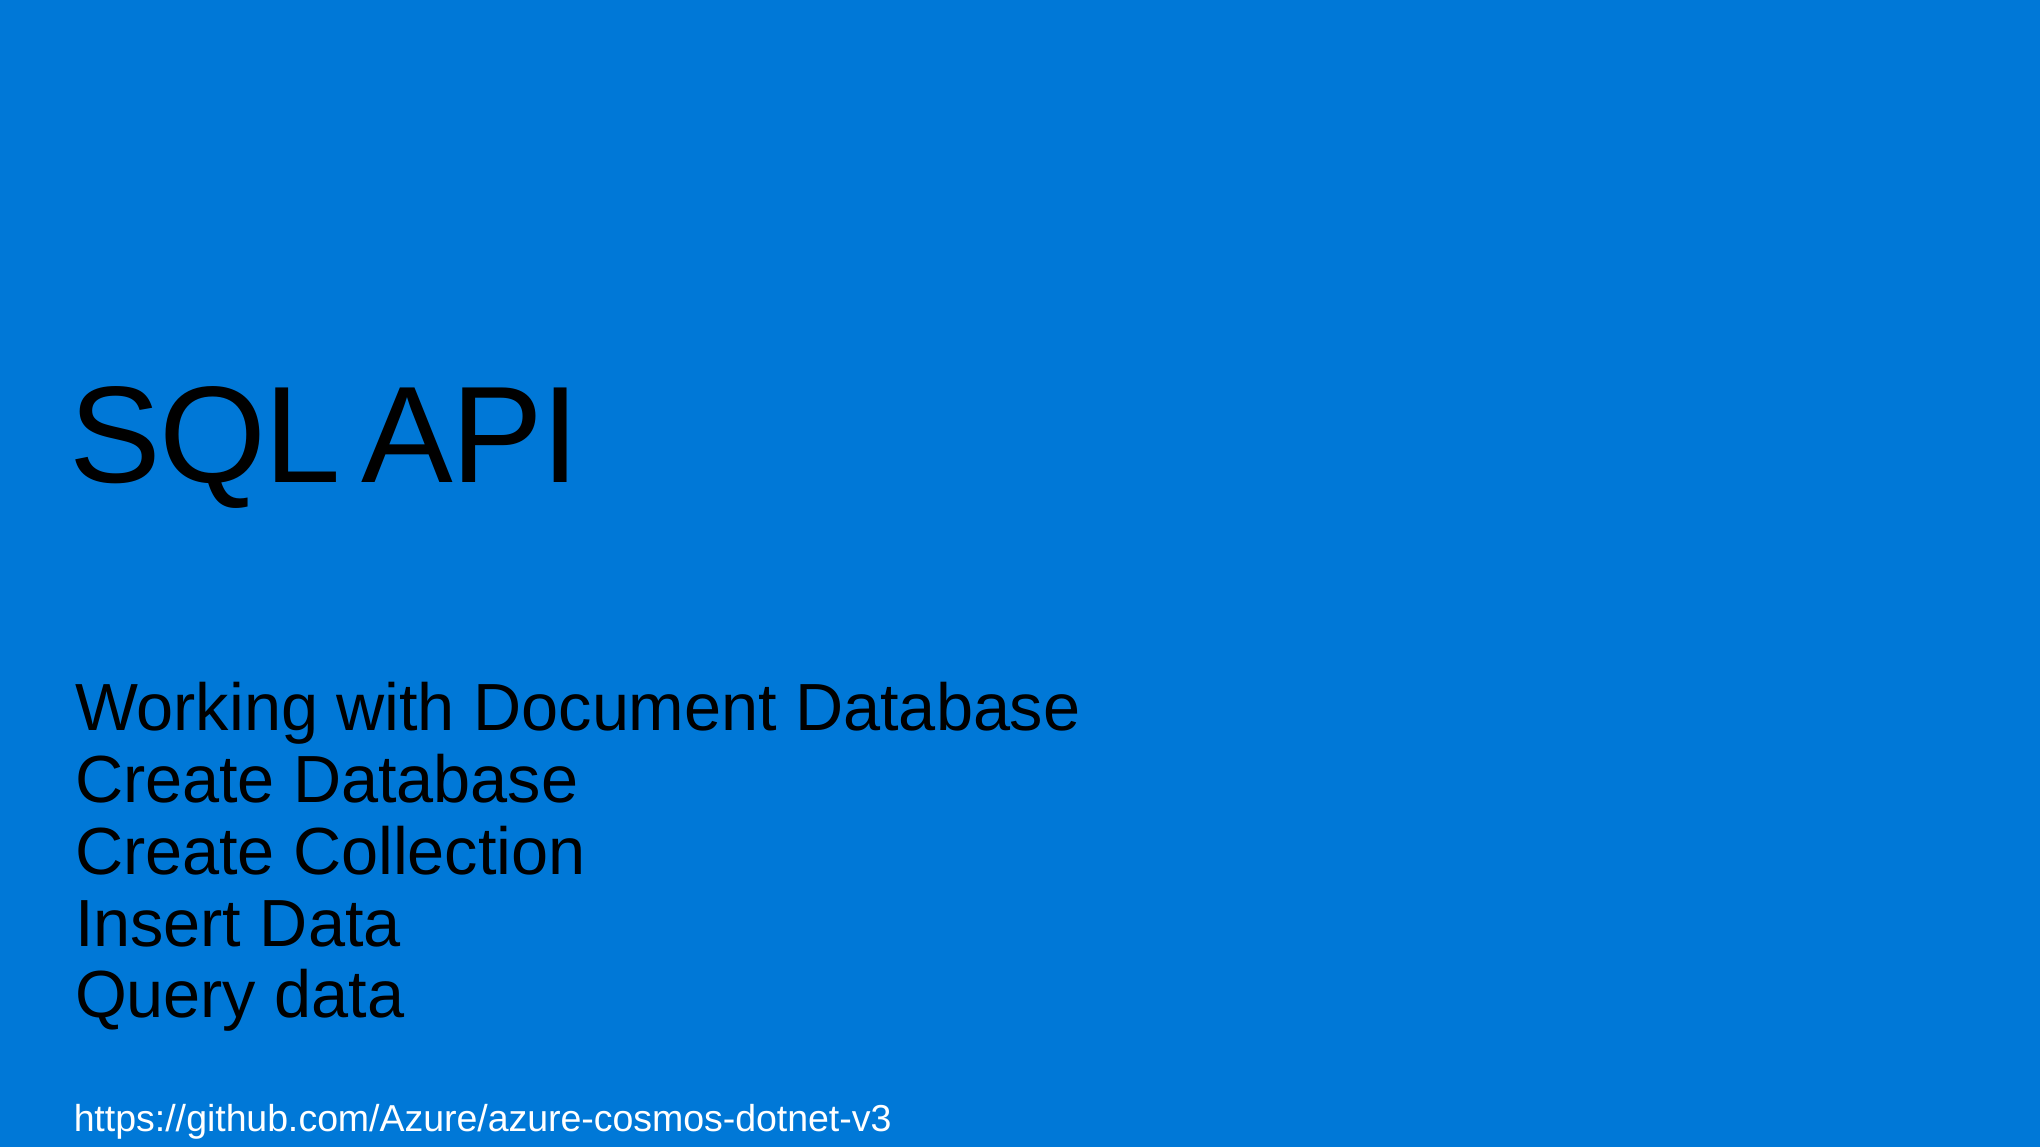

# SQL API
Working with Document Database
Create Database
Create Collection
Insert Data
Query data
https://github.com/Azure/azure-cosmos-dotnet-v3